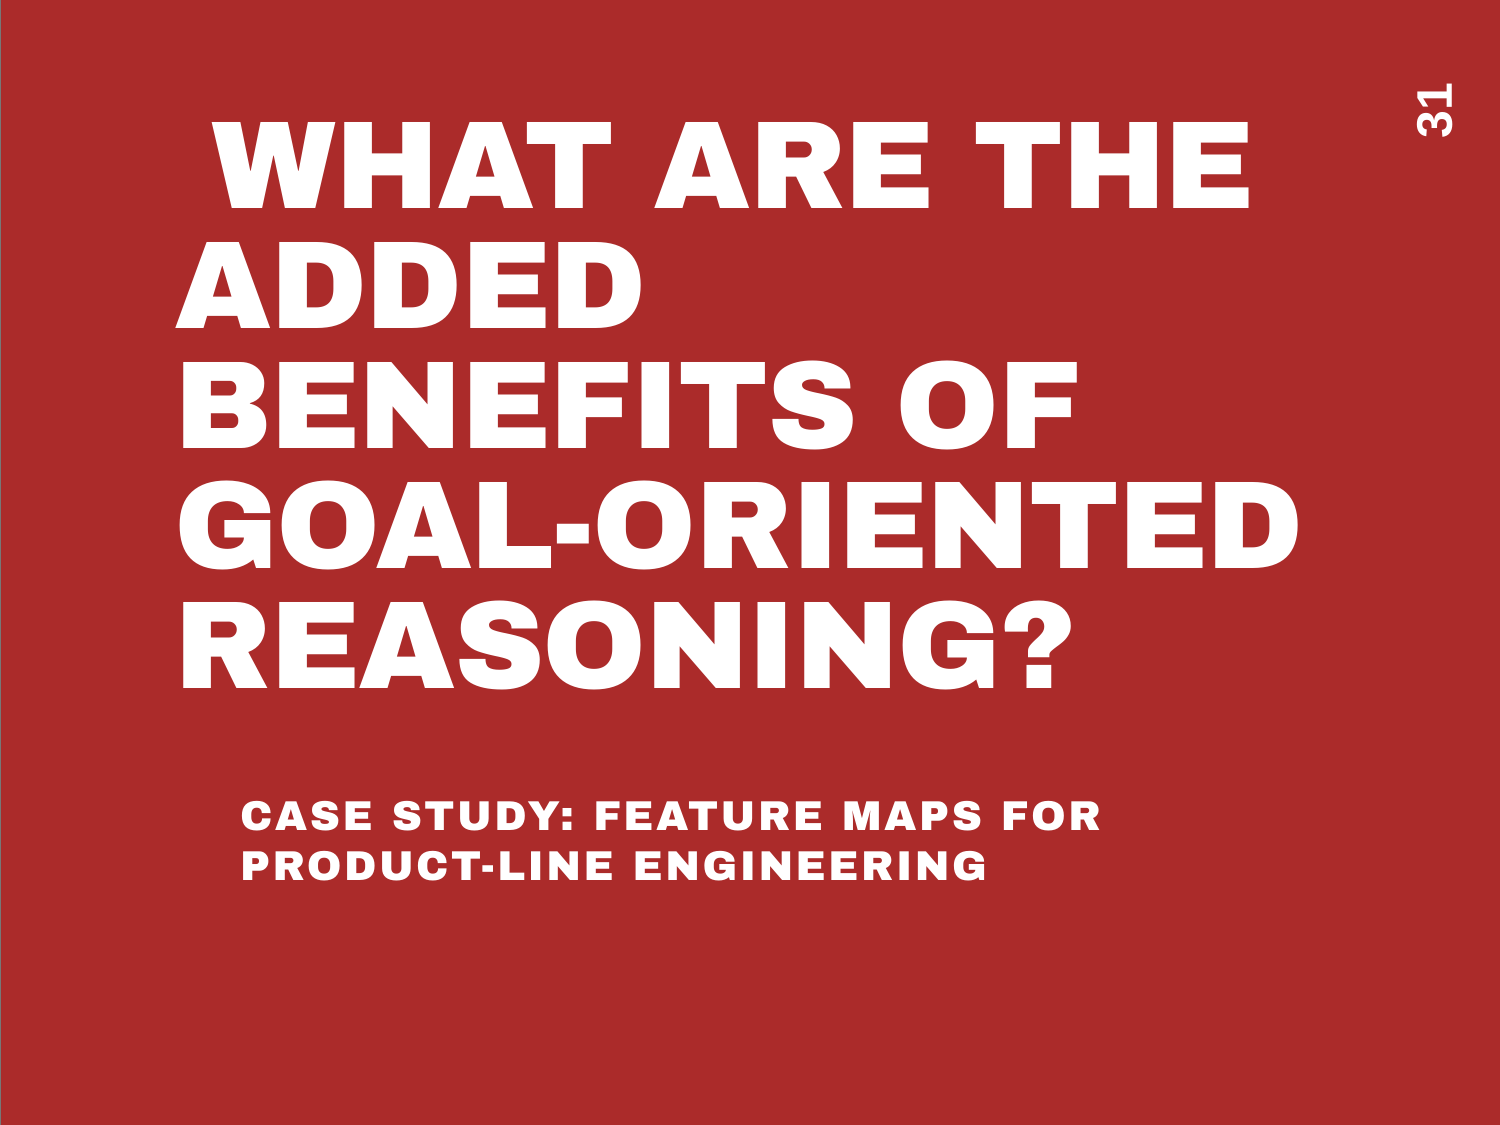

31
# What are the added benefits of goal-oriented reasoning?
Case study: Feature maps for  product-line engineering